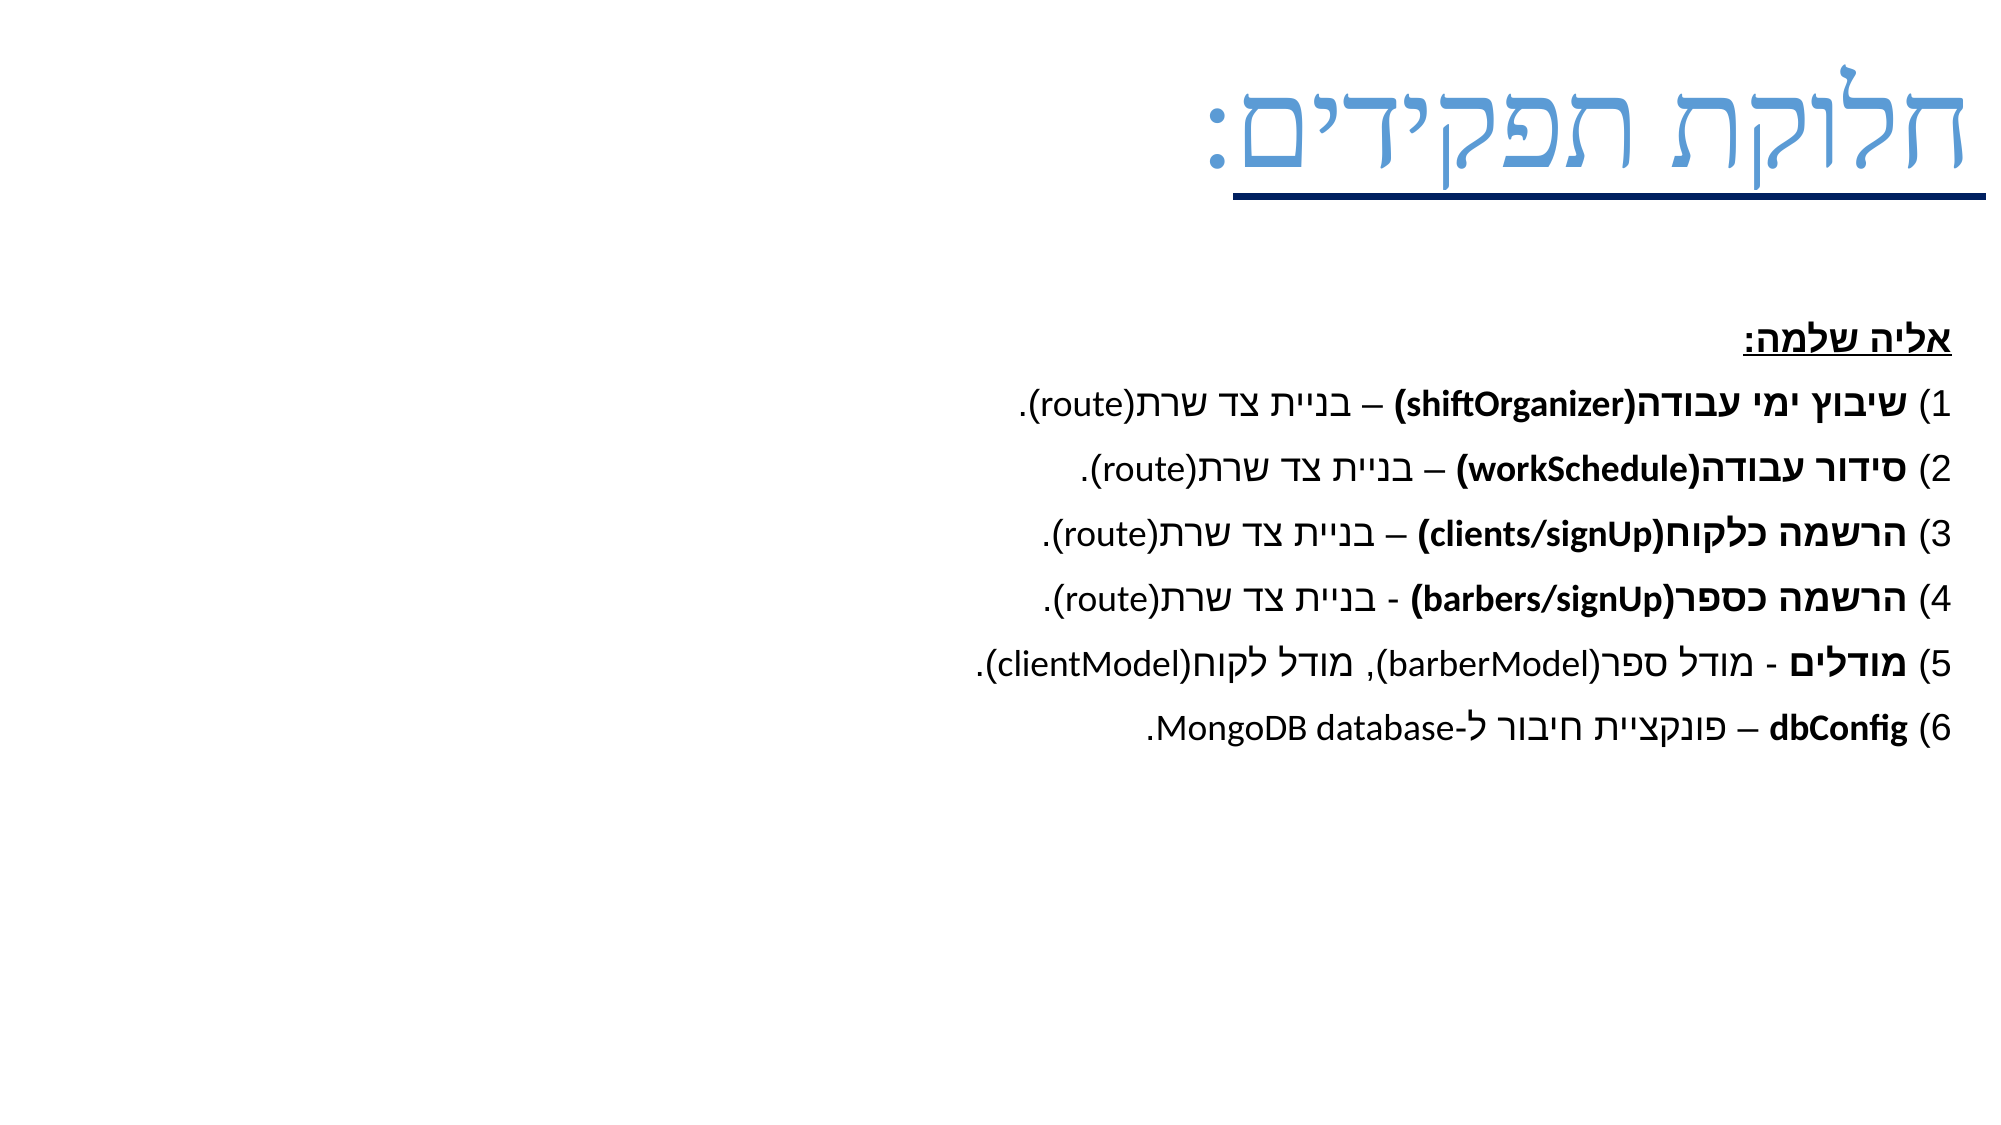

חלוקת תפקידים:

אליה שלמה:
1) שיבוץ ימי עבודה(shiftOrganizer) – בניית צד שרת(route).
2) סידור עבודה(workSchedule) – בניית צד שרת(route).
3) הרשמה כלקוח(clients/signUp) – בניית צד שרת(route).
4) הרשמה כספר(barbers/signUp) - בניית צד שרת(route).
5) מודלים - מודל ספר(barberModel), מודל לקוח(clientModel).
6) dbConfig – פונקציית חיבור ל-MongoDB database.